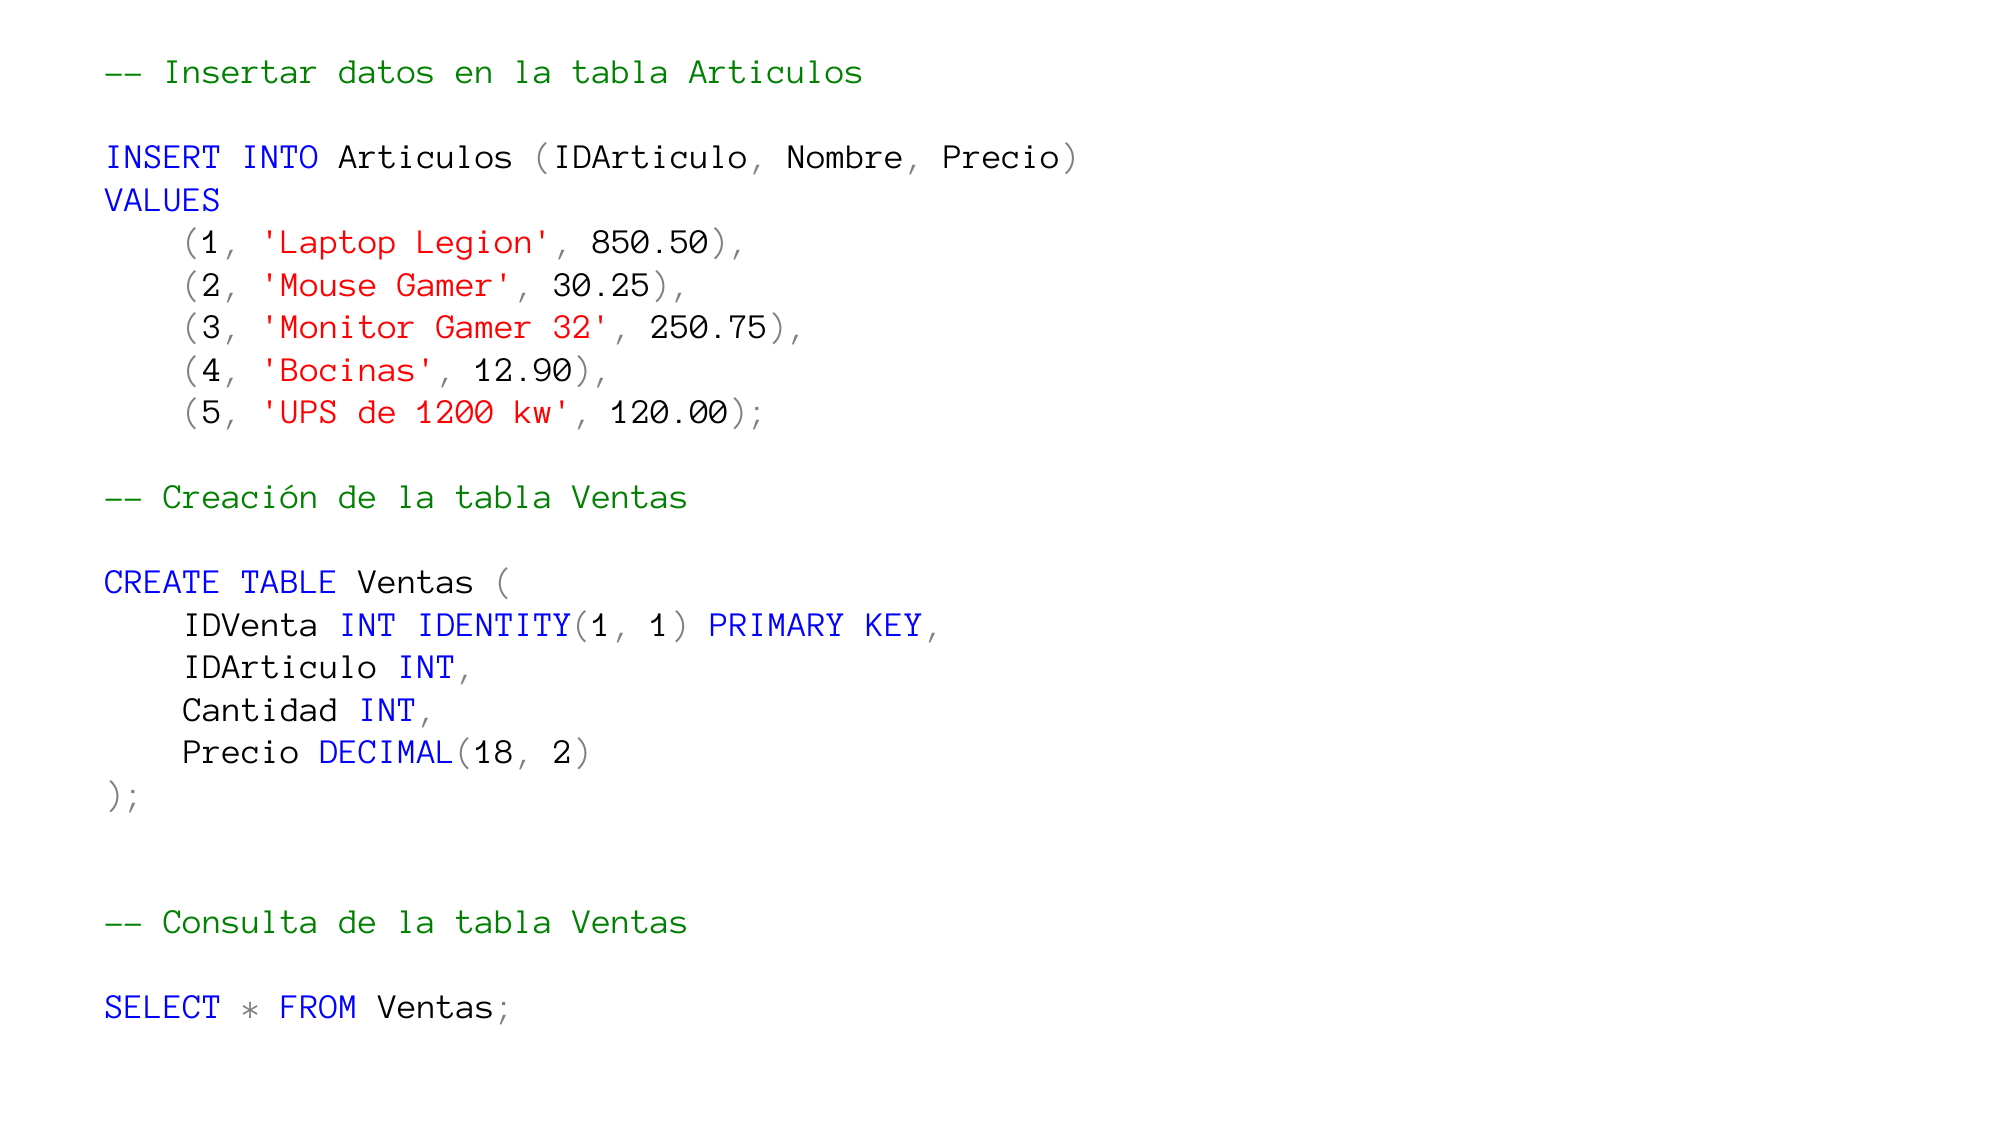

-- Insertar datos en la tabla Articulos

INSERT INTO Articulos (IDArticulo, Nombre, Precio)
VALUES
    (1, 'Laptop Legion', 850.50),
    (2, 'Mouse Gamer', 30.25),
    (3, 'Monitor Gamer 32', 250.75),
    (4, 'Bocinas', 12.90),
    (5, 'UPS de 1200 kw', 120.00);

-- Creación de la tabla Ventas

CREATE TABLE Ventas (
    IDVenta INT IDENTITY(1, 1) PRIMARY KEY,
    IDArticulo INT,
    Cantidad INT,
    Precio DECIMAL(18, 2)
);

-- Consulta de la tabla Ventas

SELECT * FROM Ventas;